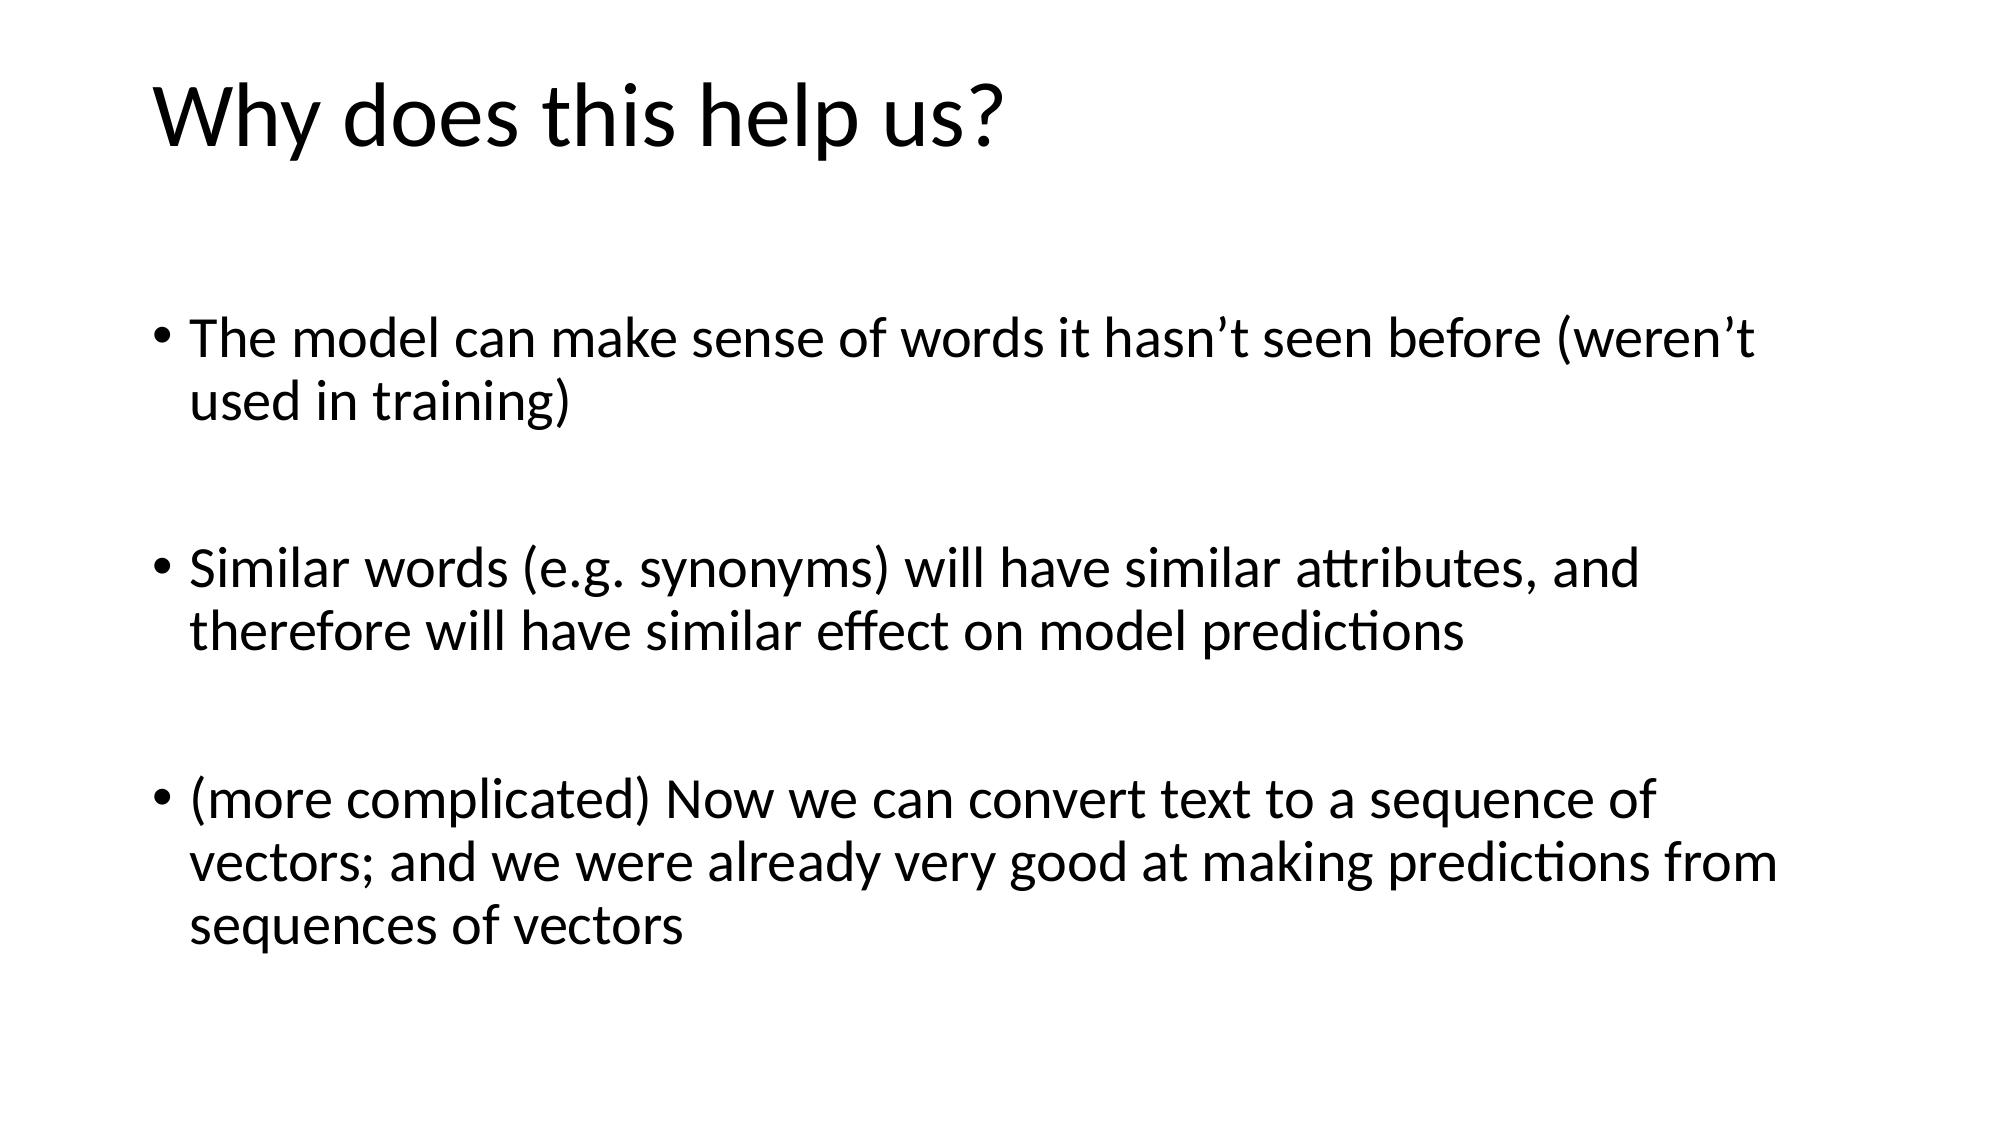

# Why does this help us?
The model can make sense of words it hasn’t seen before (weren’t used in training)

Similar words (e.g. synonyms) will have similar attributes, and therefore will have similar effect on model predictions

(more complicated) Now we can convert text to a sequence of vectors; and we were already very good at making predictions from sequences of vectors